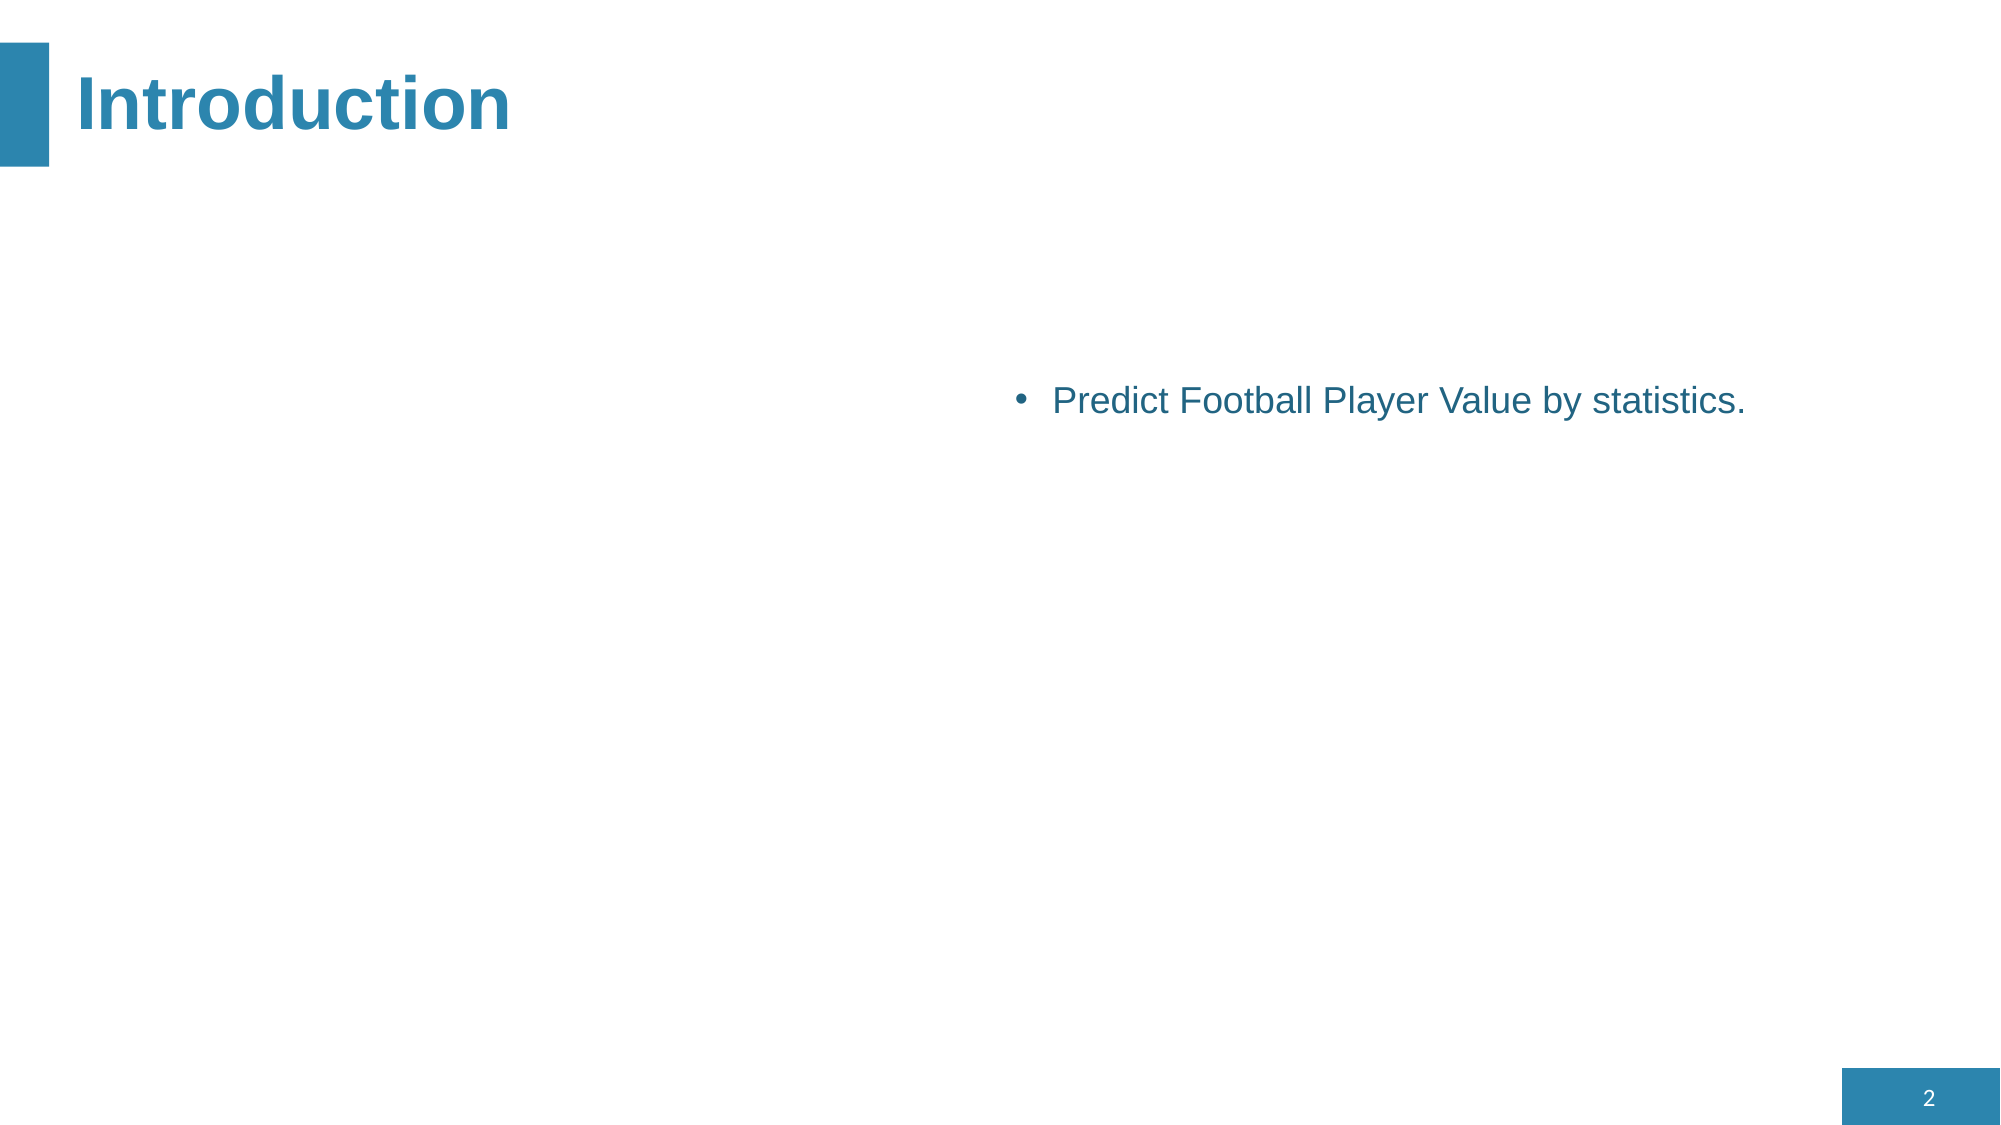

# Introduction

Predict Football Player Value by statistics.

2